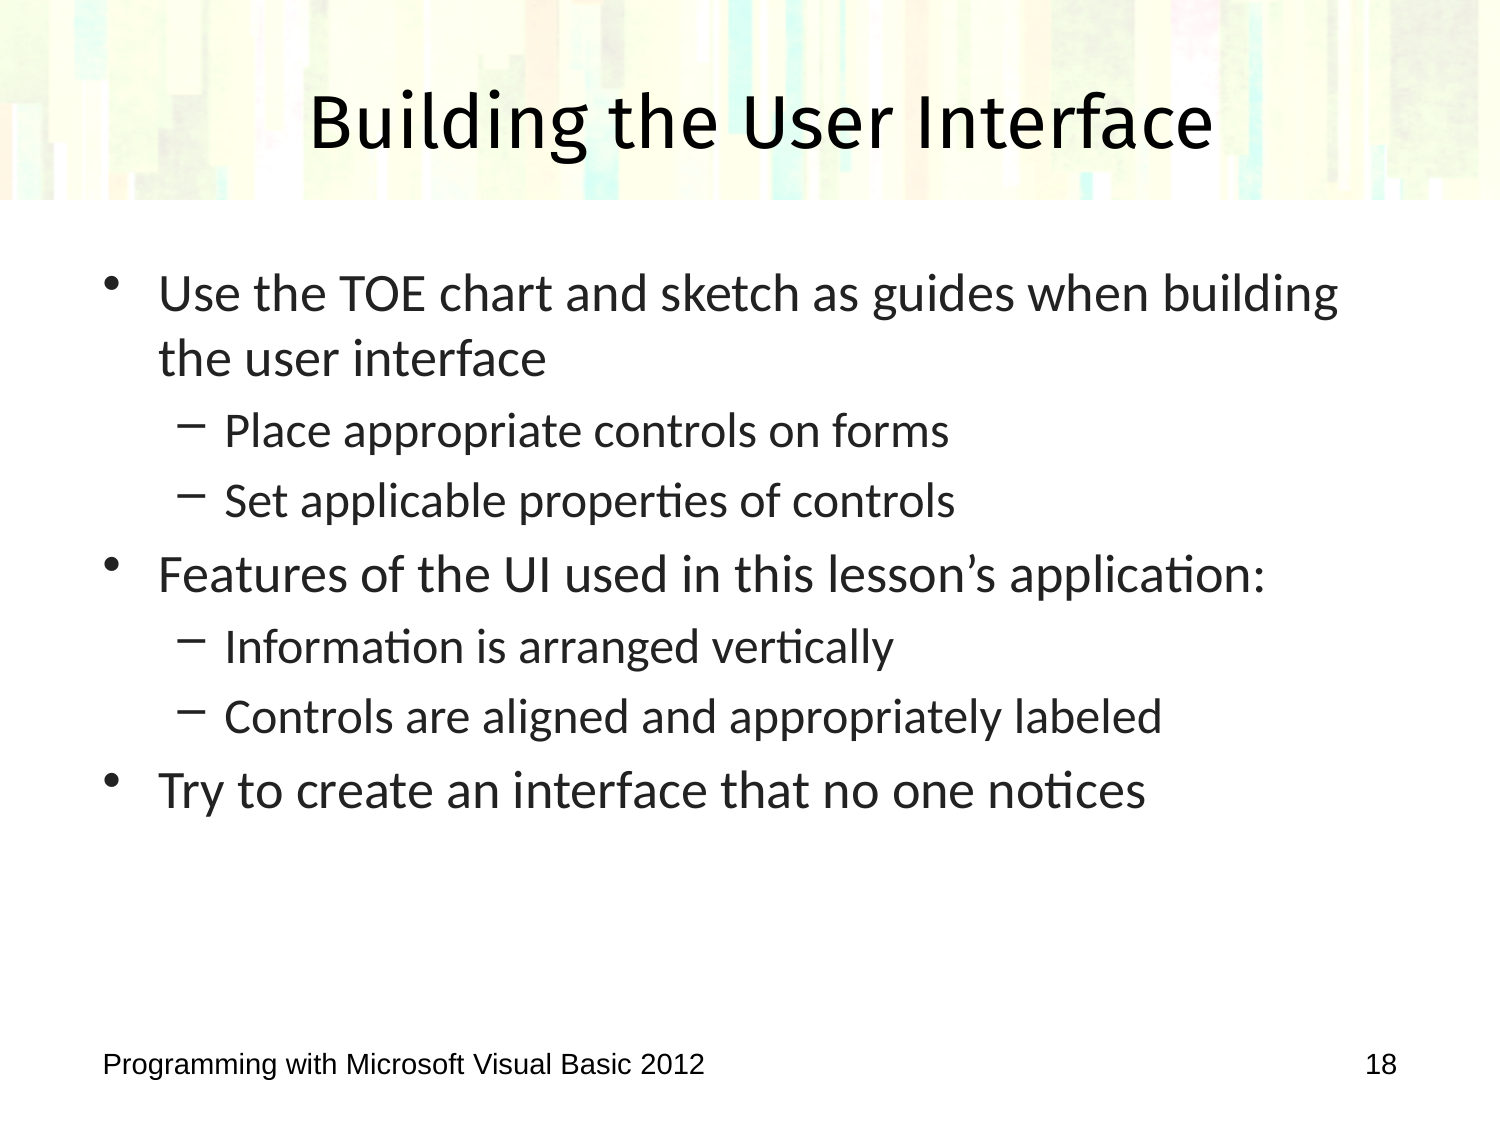

# Building the User Interface
Use the TOE chart and sketch as guides when building the user interface
Place appropriate controls on forms
Set applicable properties of controls
Features of the UI used in this lesson’s application:
Information is arranged vertically
Controls are aligned and appropriately labeled
Try to create an interface that no one notices

Programming with Microsoft Visual Basic 2012
18